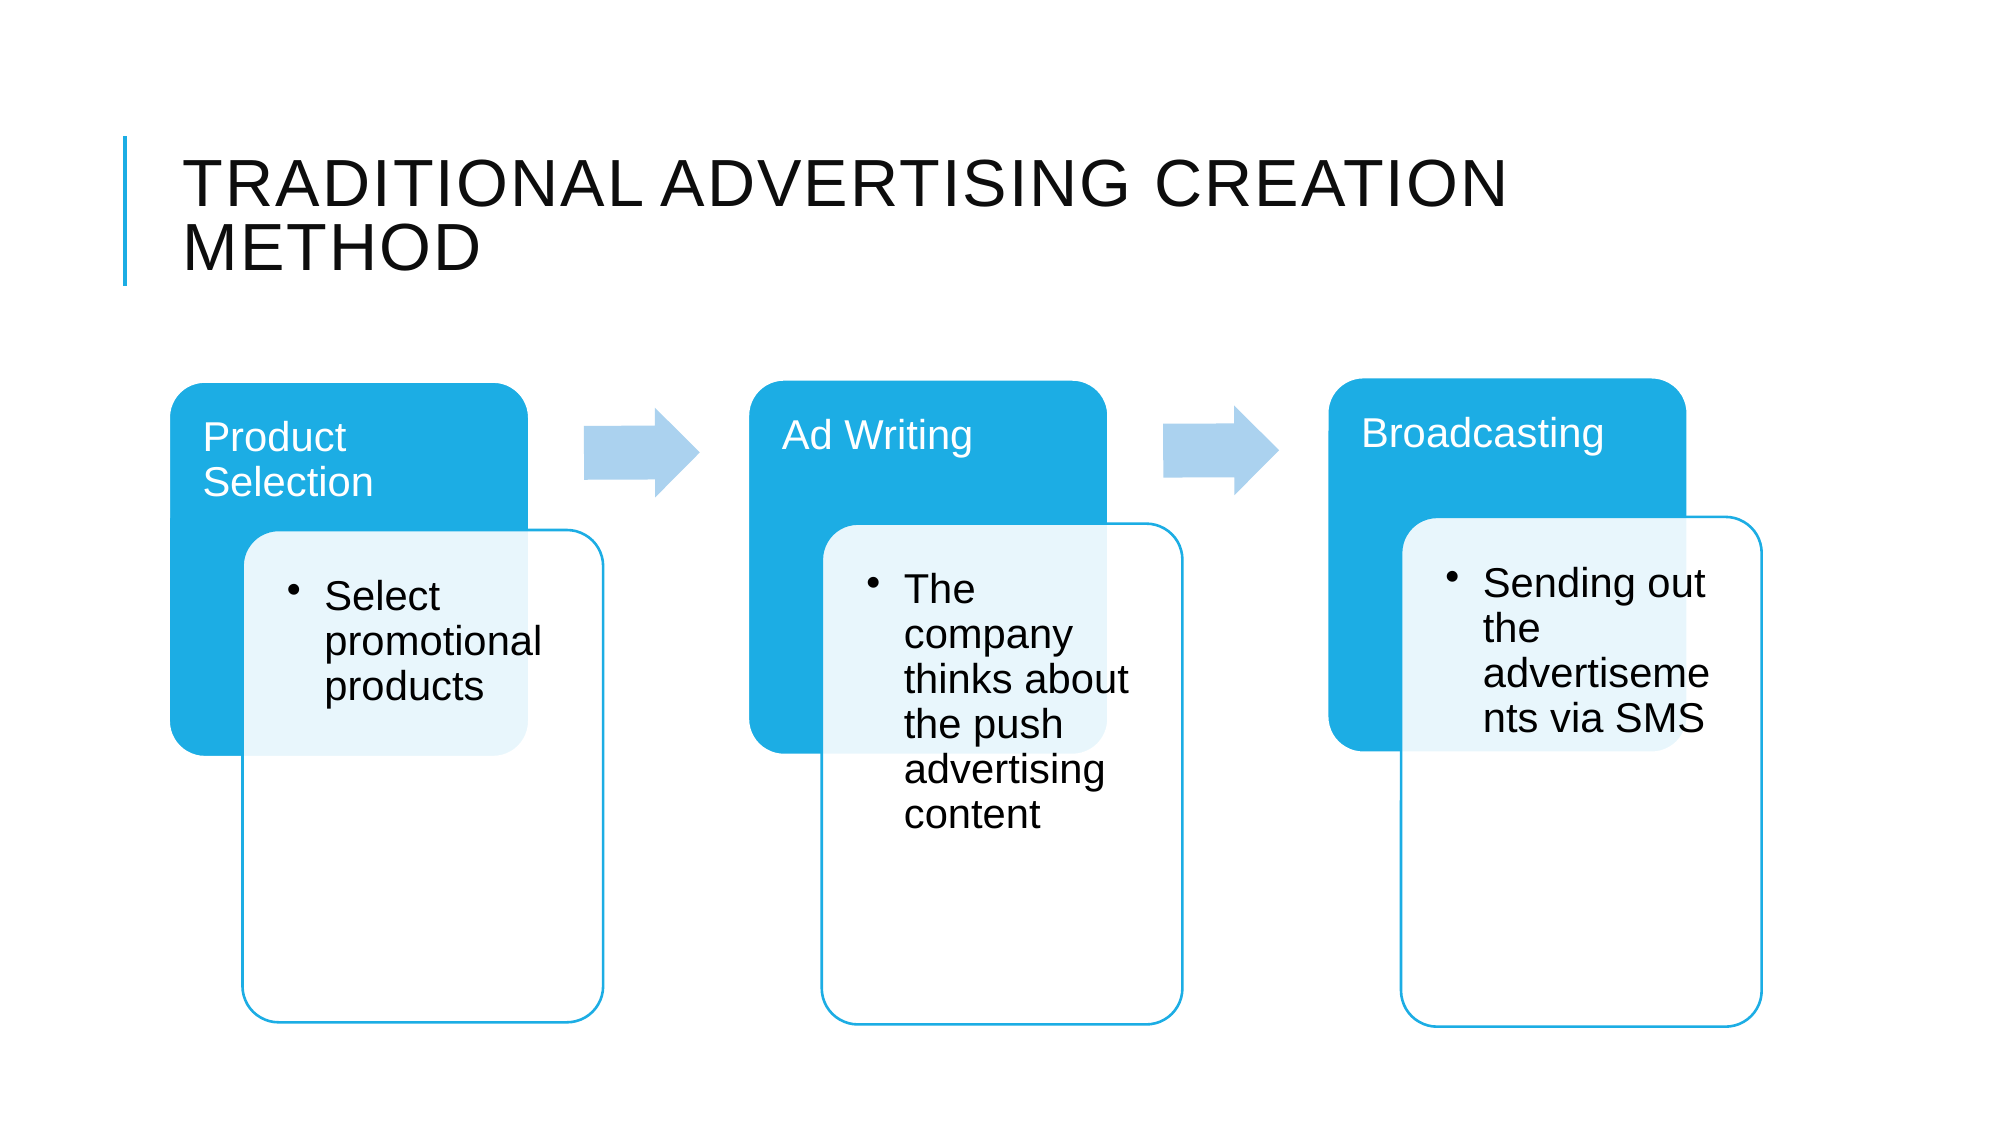

# Traditional Advertising Creation Method
Product Selection
Select promotional products

Ad Writing
The company thinks about the push advertising content

Broadcasting
Sending out the advertisements via SMS